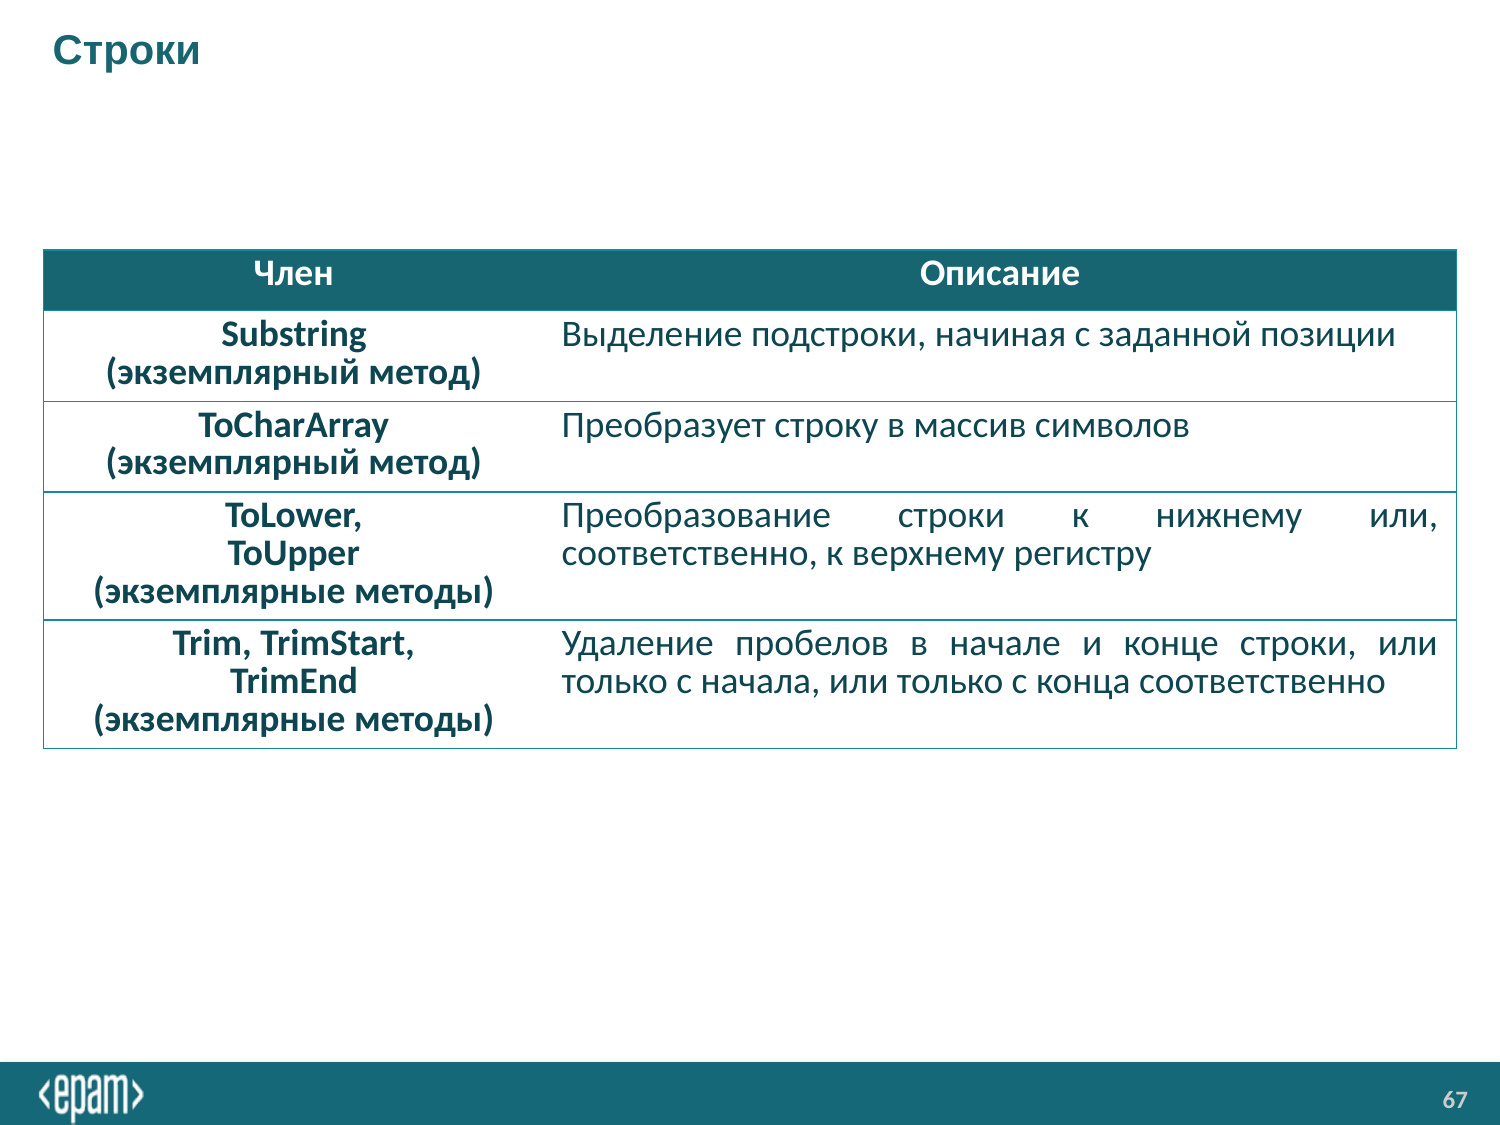

# Строки
| Член | Описание |
| --- | --- |
| Substring (экземплярный метод) | Выделение подстроки, начиная с заданной позиции |
| ToCharArray (экземплярный метод) | Преобразует строку в массив символов |
| ToLower, ToUpper (экземплярные методы) | Преобразование строки к нижнему или, соответственно, к верхнему регистру |
| Trim, TrimStart, TrimEnd (экземплярные методы) | Удаление пробелов в начале и конце строки, или только с начала, или только с конца соответственно |